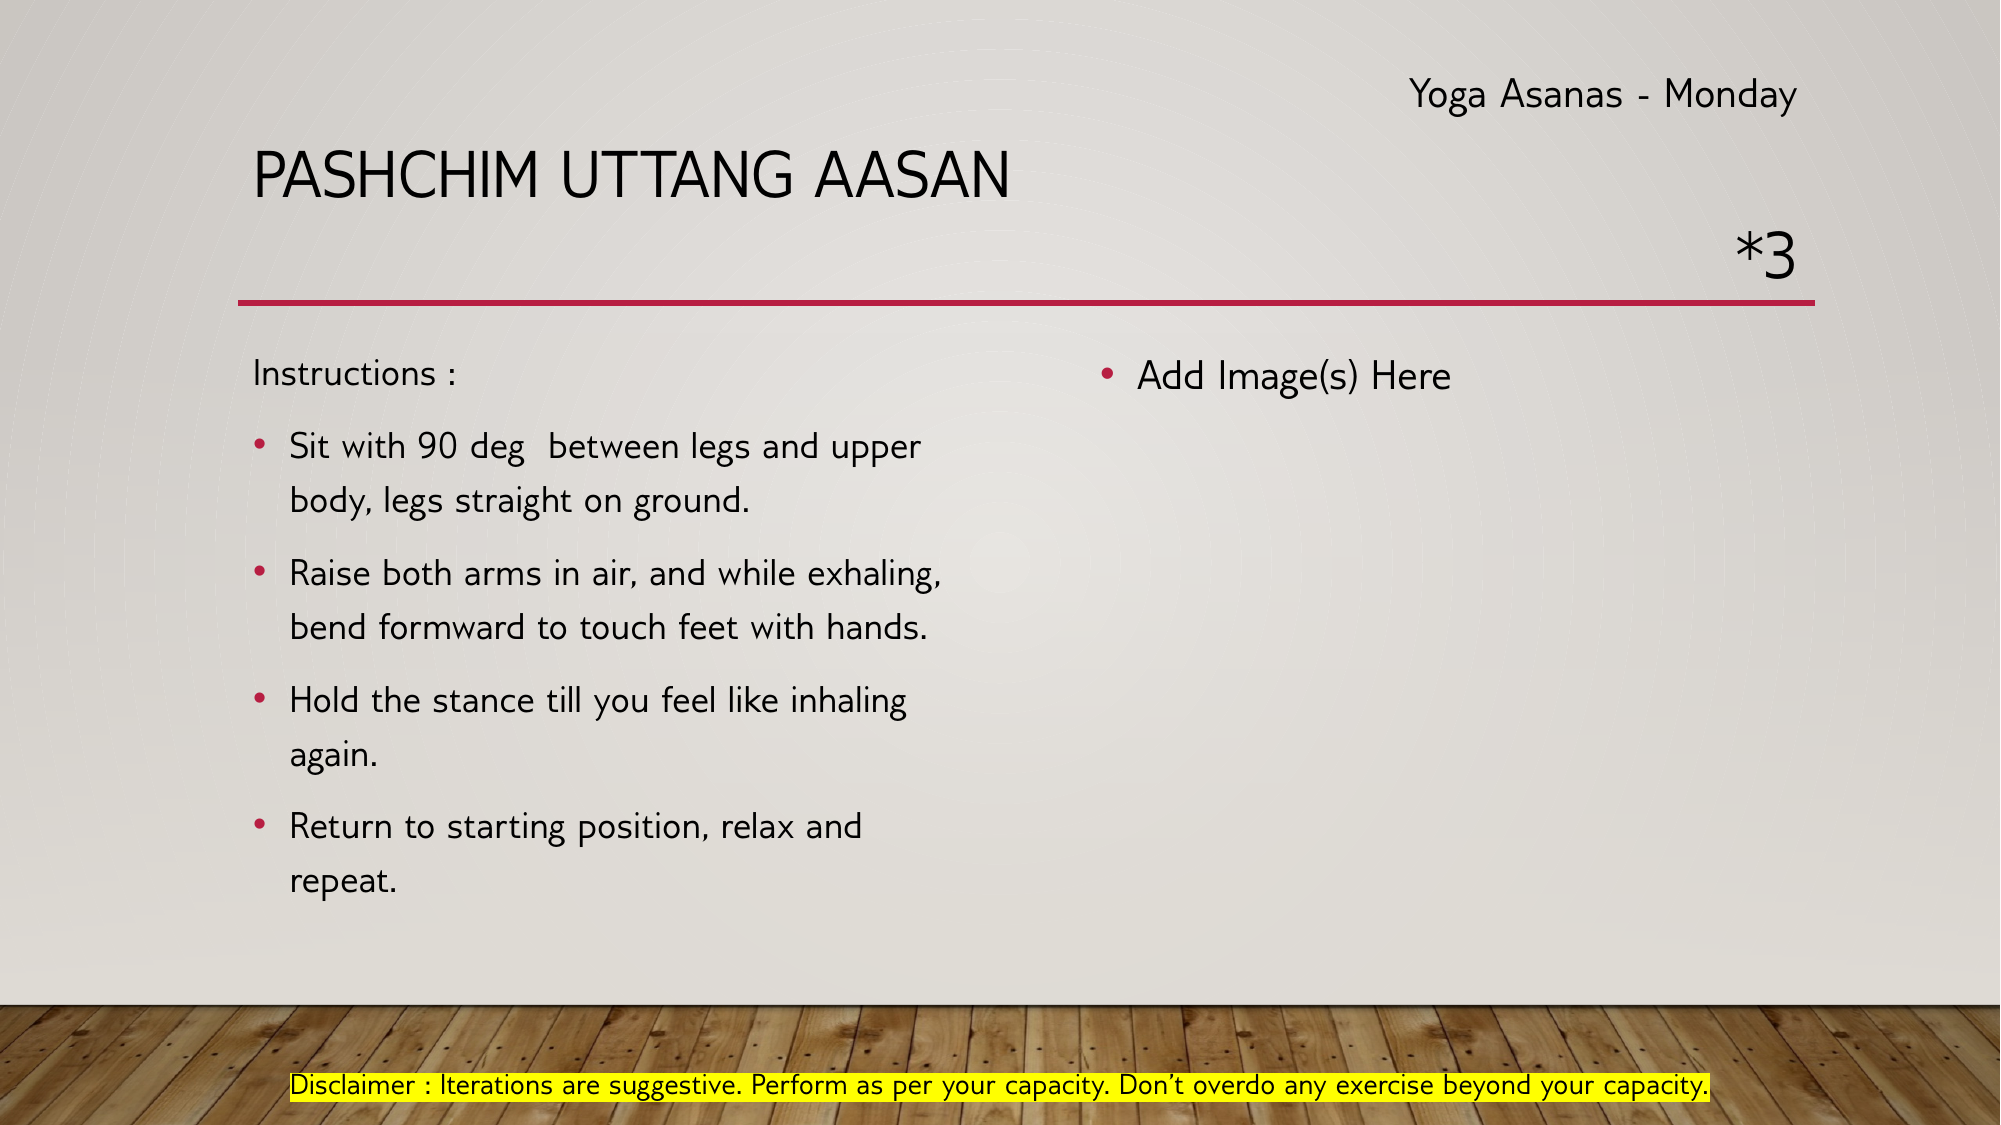

Yoga Asanas - Monday
# Pashchim uttang aasan
*3
Add Image(s) Here

Instructions :
Sit with 90 deg  between legs and upper body, legs straight on ground.
Raise both arms in air, and while exhaling, bend formward to touch feet with hands.
Hold the stance till you feel like inhaling again.
Return to starting position, relax and repeat.

Disclaimer : Iterations are suggestive. Perform as per your capacity. Don’t overdo any exercise beyond your capacity.